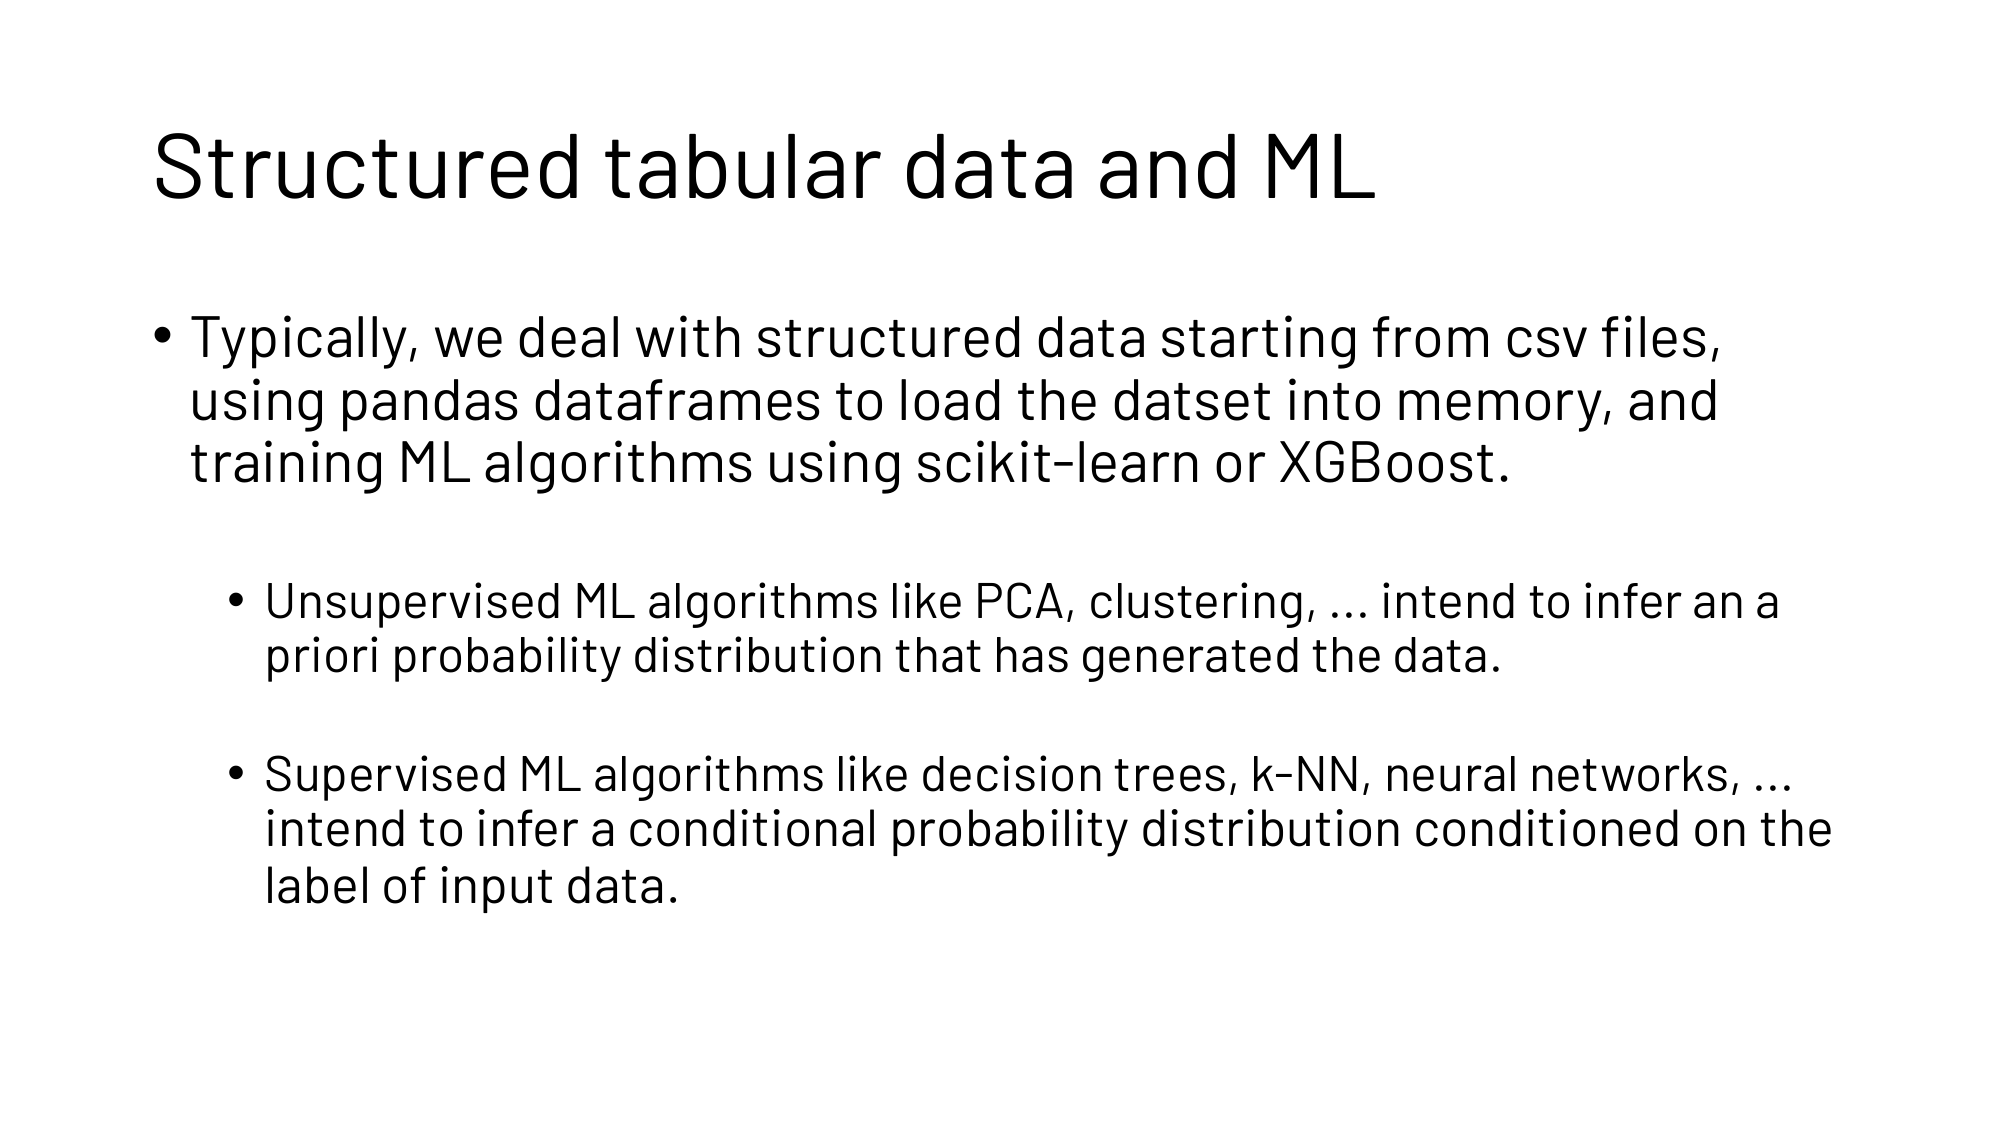

# Structured tabular data and ML
Typically, we deal with structured data starting from csv files, using pandas dataframes to load the datset into memory, and training ML algorithms using scikit-learn or XGBoost.
Unsupervised ML algorithms like PCA, clustering, ... intend to infer an a priori probability distribution that has generated the data.
Supervised ML algorithms like decision trees, k-NN, neural networks, ... intend to infer a conditional probability distribution conditioned on the label of input data.